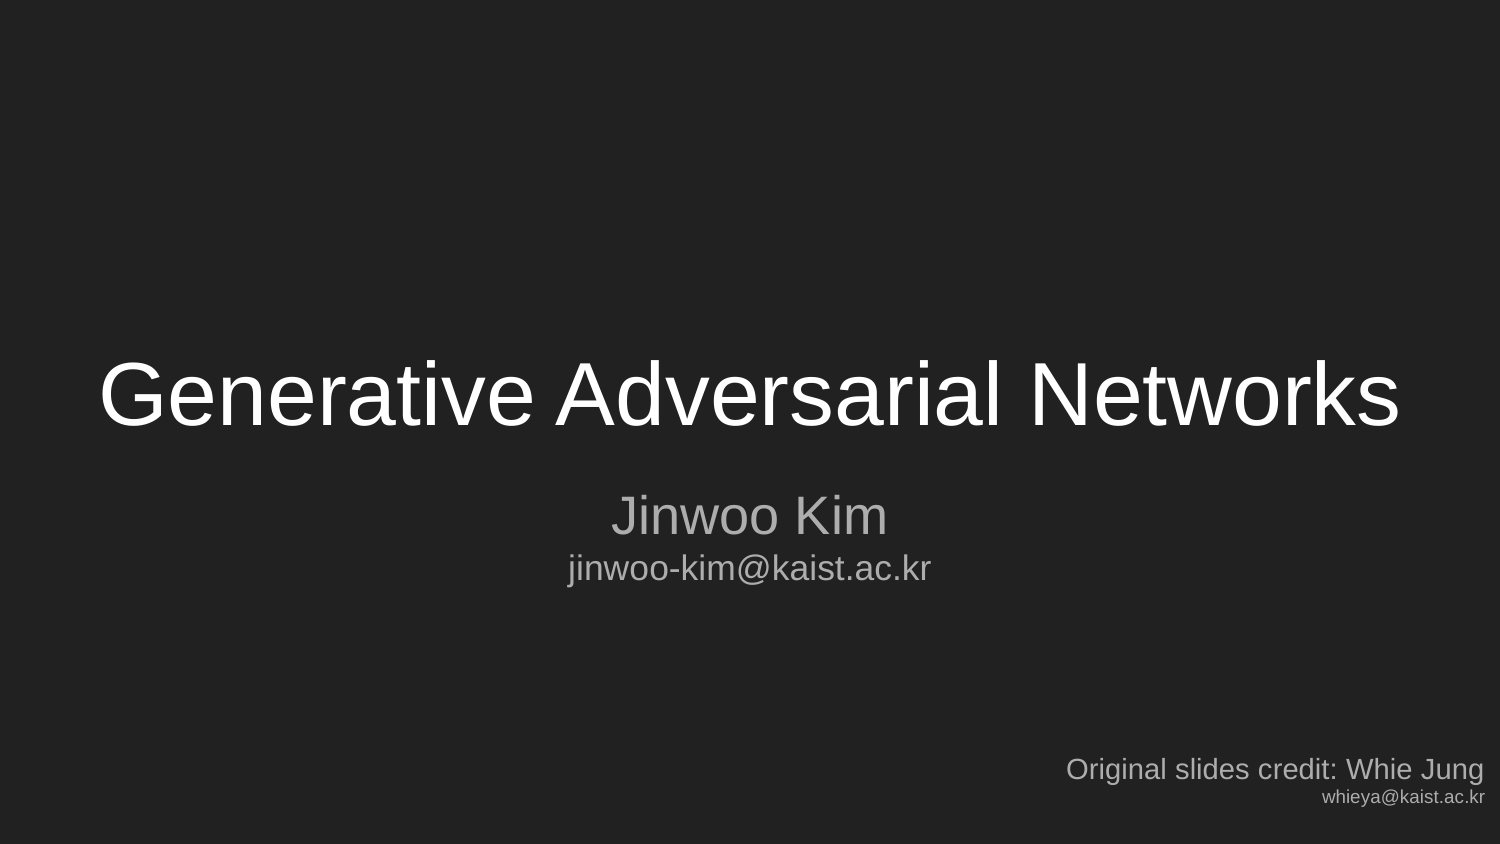

# Generative Adversarial Networks
Jinwoo Kim
jinwoo-kim@kaist.ac.kr
Original slides credit: Whie Jung
whieya@kaist.ac.kr